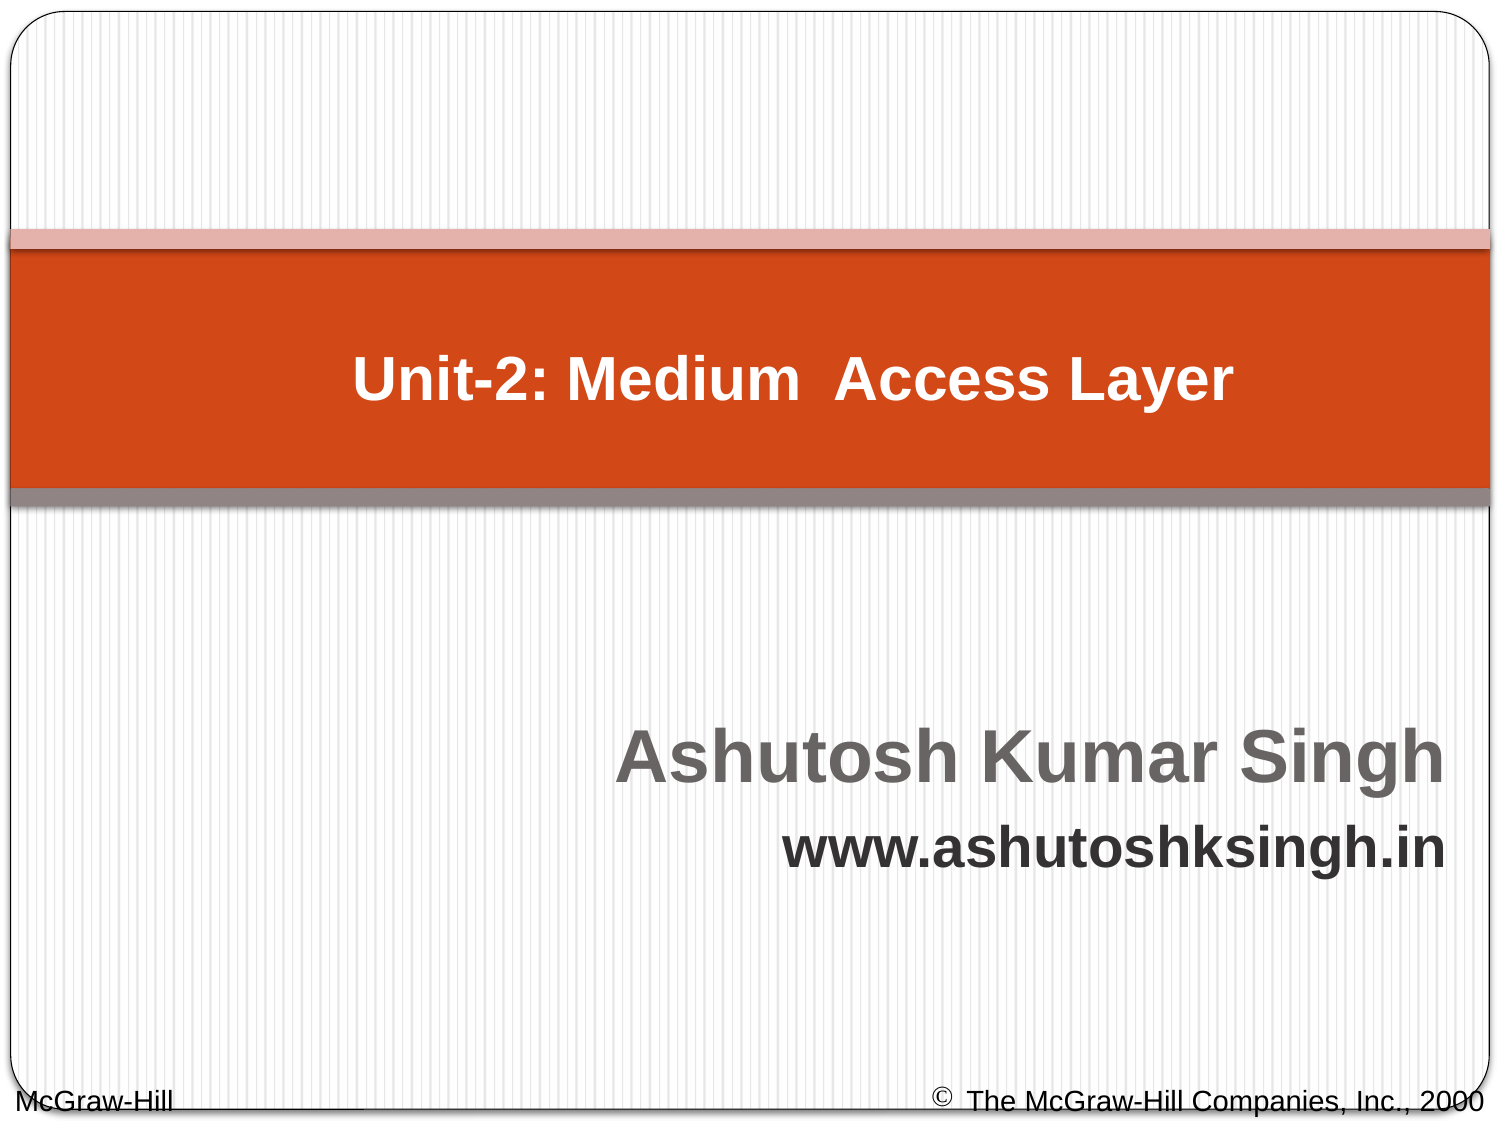

# Unit-2: Medium  Access Layer
Ashutosh Kumar Singh
www.ashutoshksingh.in